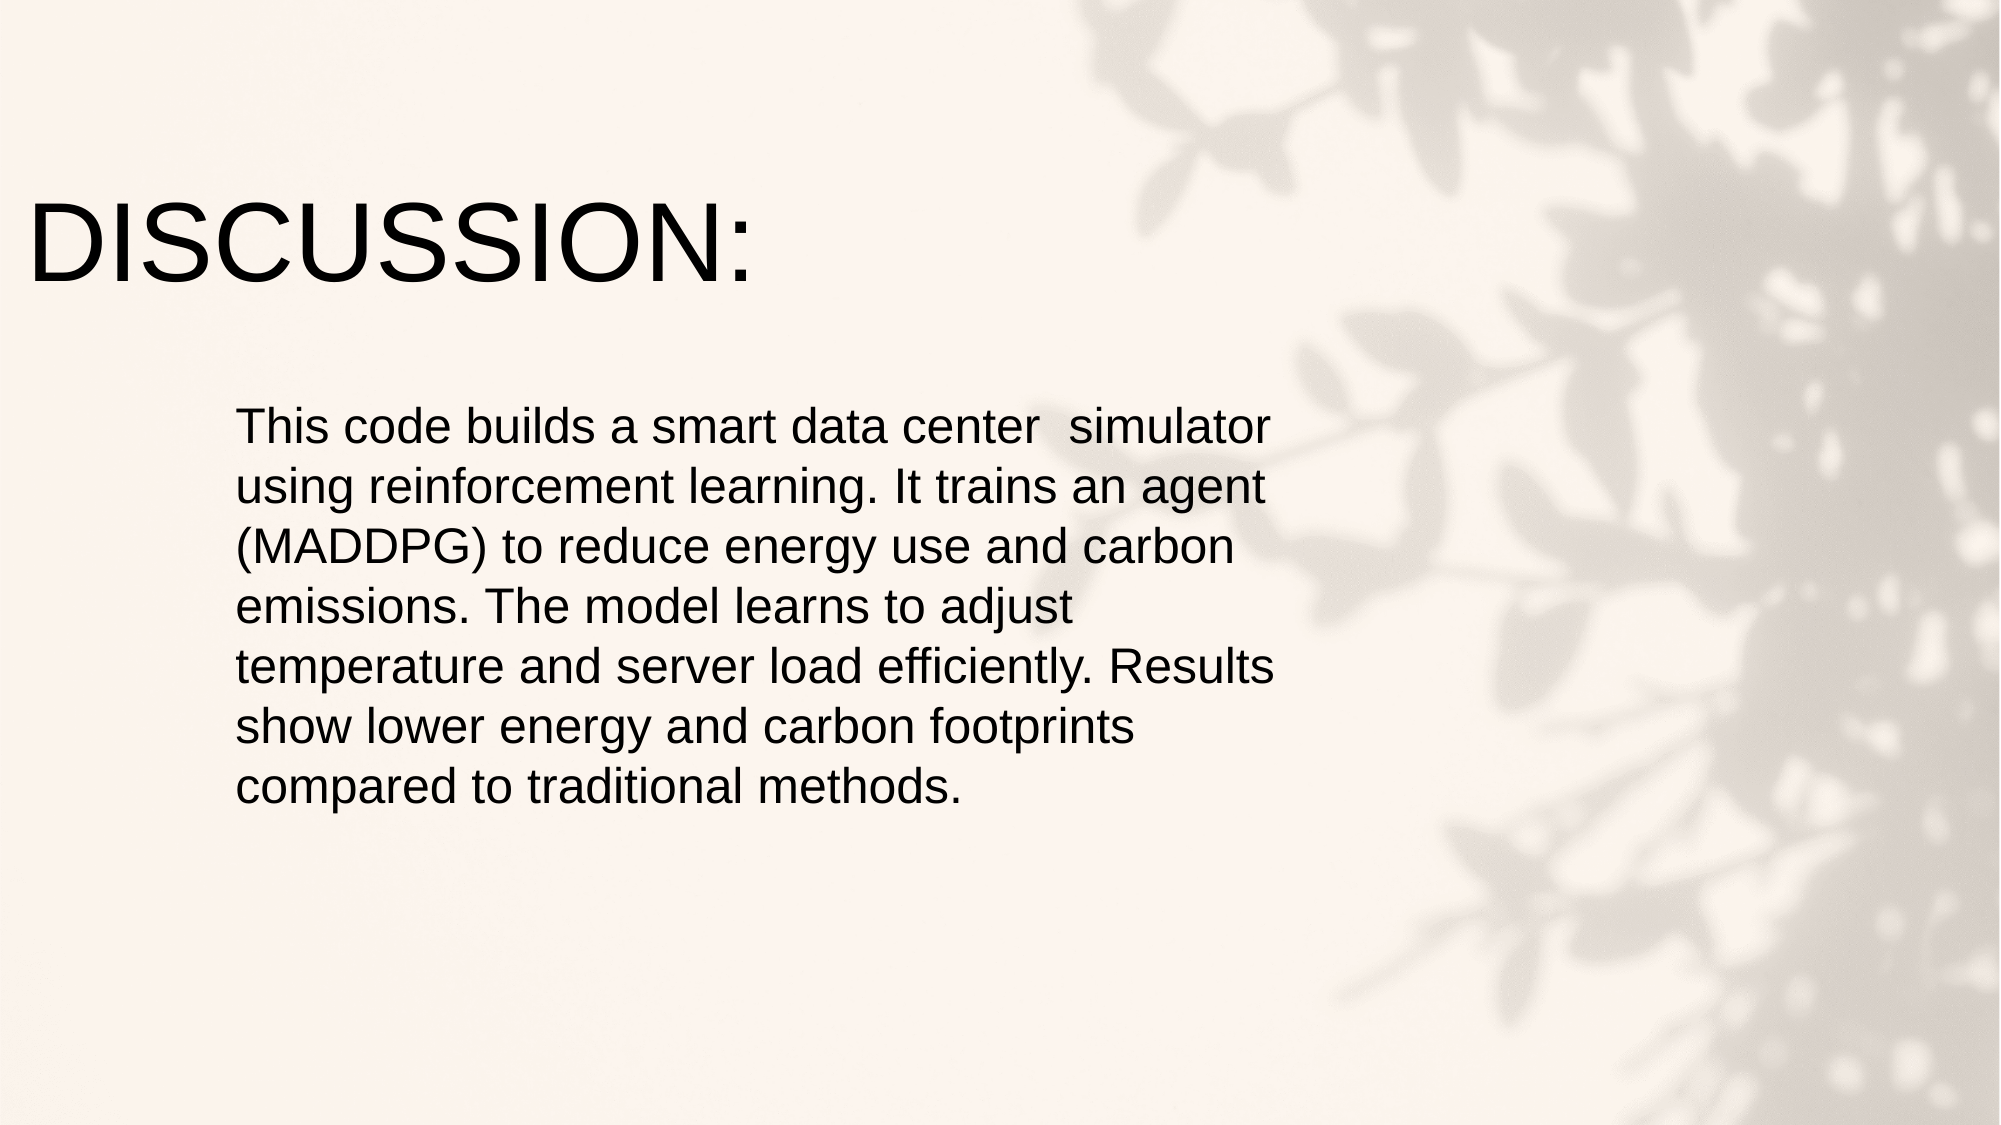

DISCUSSION:
This code builds a smart data center  simulator using reinforcement learning. It trains an agent (MADDPG) to reduce energy use and carbon emissions. The model learns to adjust temperature and server load efficiently. Results show lower energy and carbon footprints compared to traditional methods.